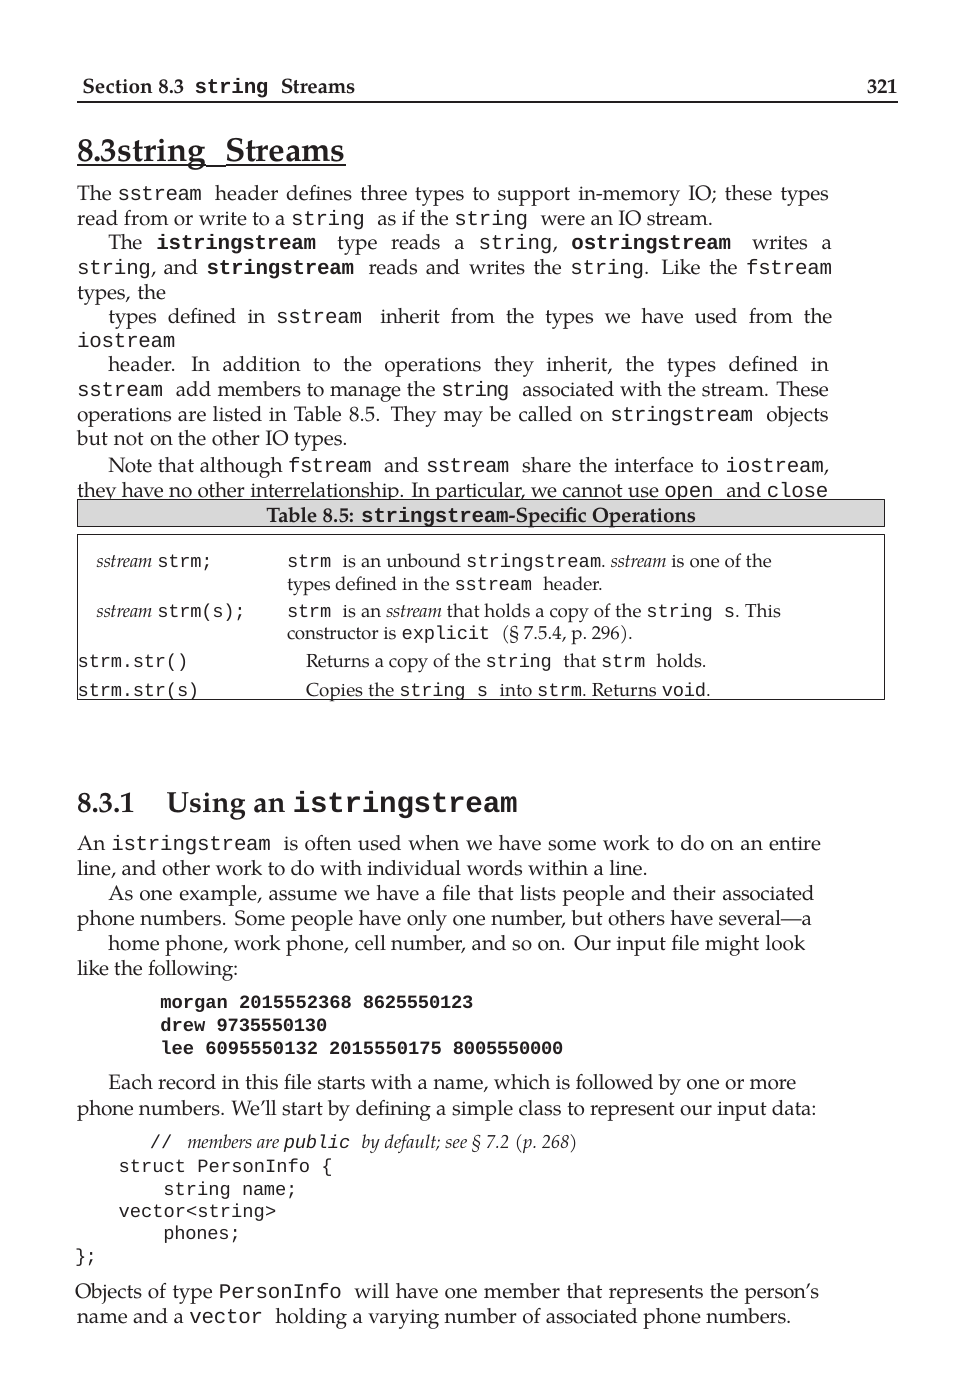

Section 8.3 string Streams

8.3	string Streams
The sstream header defines three types to support in-memory IO; these types read from or write to a string as if the string were an IO stream.
The istringstream type reads a string, ostringstream writes a string, and stringstream reads and writes the string. Like the fstream types, the
types defined in sstream inherit from the types we have used from the iostream
header. In addition to the operations they inherit, the types defined in sstream add members to manage the string associated with the stream. These operations are listed in Table 8.5. They may be called on stringstream objects but not on the other IO types.
Note that although fstream and sstream share the interface to iostream, they have no other interrelationship. In particular, we cannot use open and close
on a stringstream, nor can we use str on an fstream.
321

Table 8.5: stringstream-Specific Operations
sstream strm;	strm is an unbound stringstream. sstream is one of the types defined in the sstream header.
sstream strm(s);	strm is an sstream that holds a copy of the string s. This constructor is explicit (§ 7.5.4, p. 296).
strm.str()	Returns a copy of the string that strm holds.
strm.str(s)	Copies the string s into strm. Returns void.
8.3.1	Using an istringstream
An istringstream is often used when we have some work to do on an entire line, and other work to do with individual words within a line.
As one example, assume we have a file that lists people and their associated phone numbers. Some people have only one number, but others have several—a
home phone, work phone, cell number, and so on. Our input file might look like the following:
morgan 2015552368 8625550123
drew 9735550130
lee 6095550132 2015550175 8005550000
Each record in this file starts with a name, which is followed by one or more phone numbers. We’ll start by defining a simple class to represent our input data:
// members are public by default; see § 7.2 (p. 268)
struct PersonInfo { string name;
vector<string> phones;
};
Objects of type PersonInfo will have one member that represents the person’s name and a vector holding a varying number of associated phone numbers.